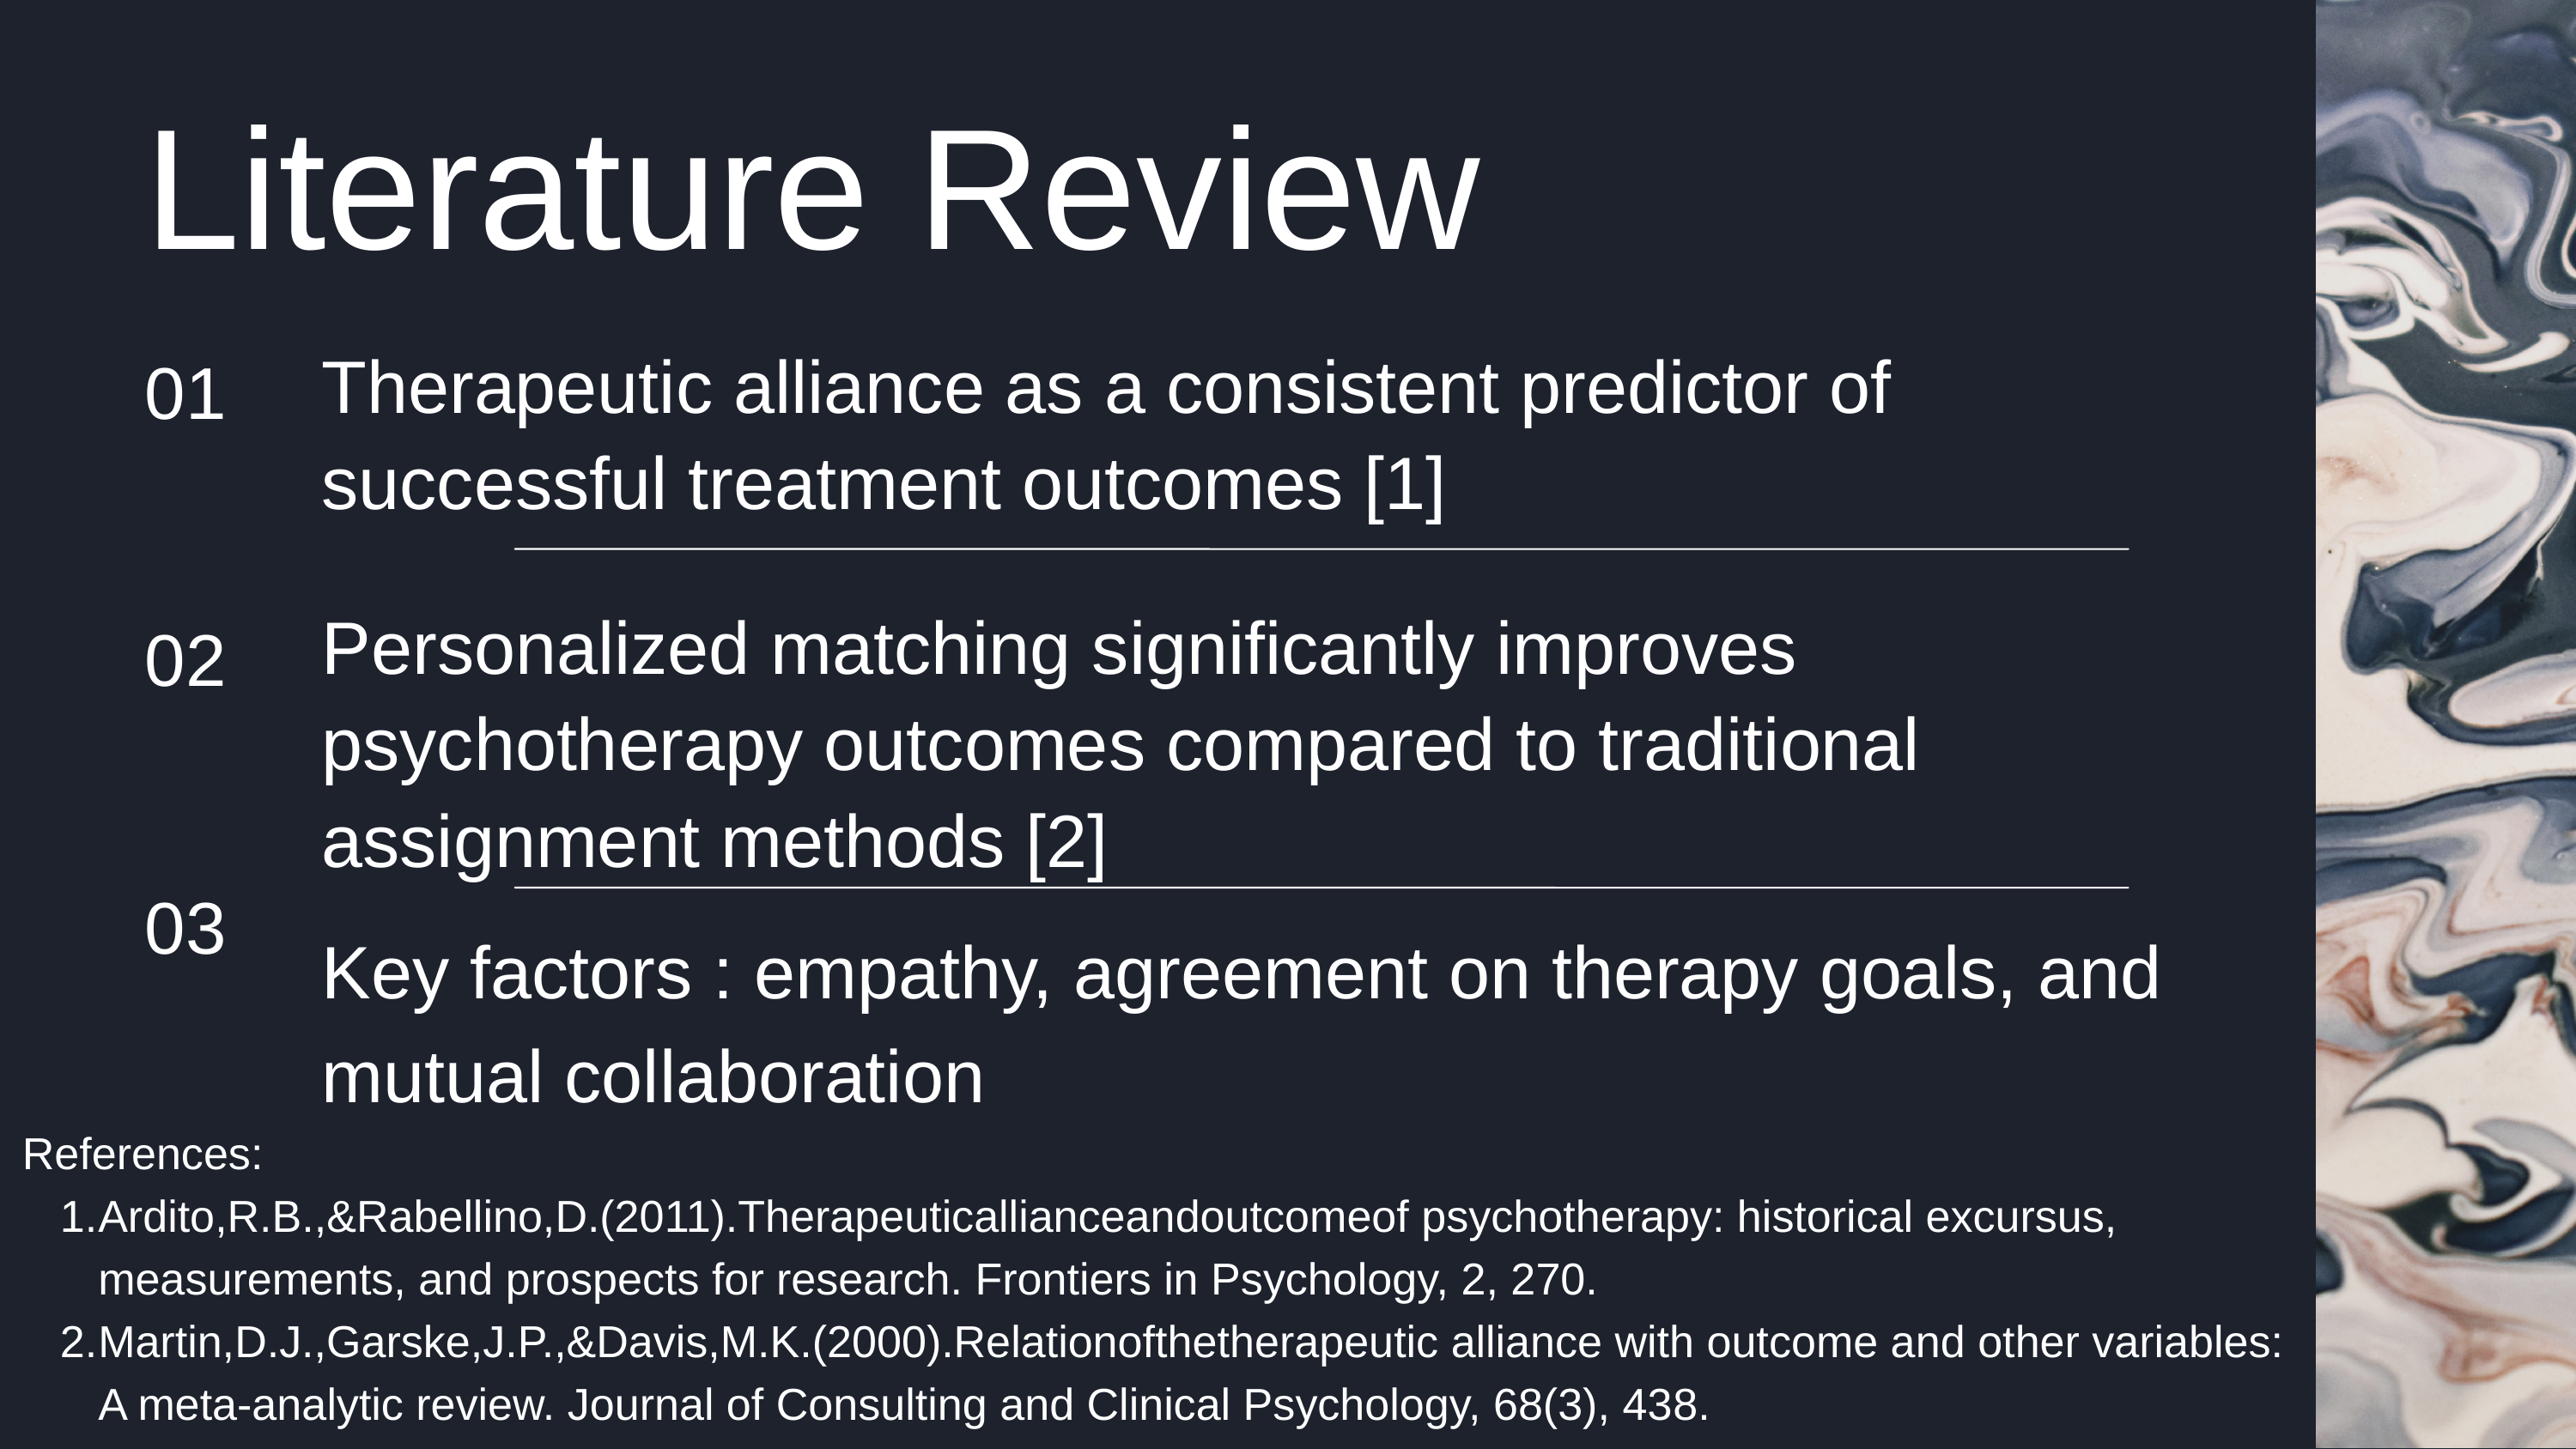

Literature Review

01
Therapeutic alliance as a consistent predictor of successful treatment outcomes [1]

Personalized matching significantly improves psychotherapy outcomes compared to traditional assignment methods [2]
02
03

Key factors : empathy, agreement on therapy goals, and mutual collaboration
References:
Ardito,R.B.,&Rabellino,D.(2011).Therapeuticallianceandoutcomeof psychotherapy: historical excursus, measurements, and prospects for research. Frontiers in Psychology, 2, 270.
Martin,D.J.,Garske,J.P.,&Davis,M.K.(2000).Relationofthetherapeutic alliance with outcome and other variables: A meta-analytic review. Journal of Consulting and Clinical Psychology, 68(3), 438.